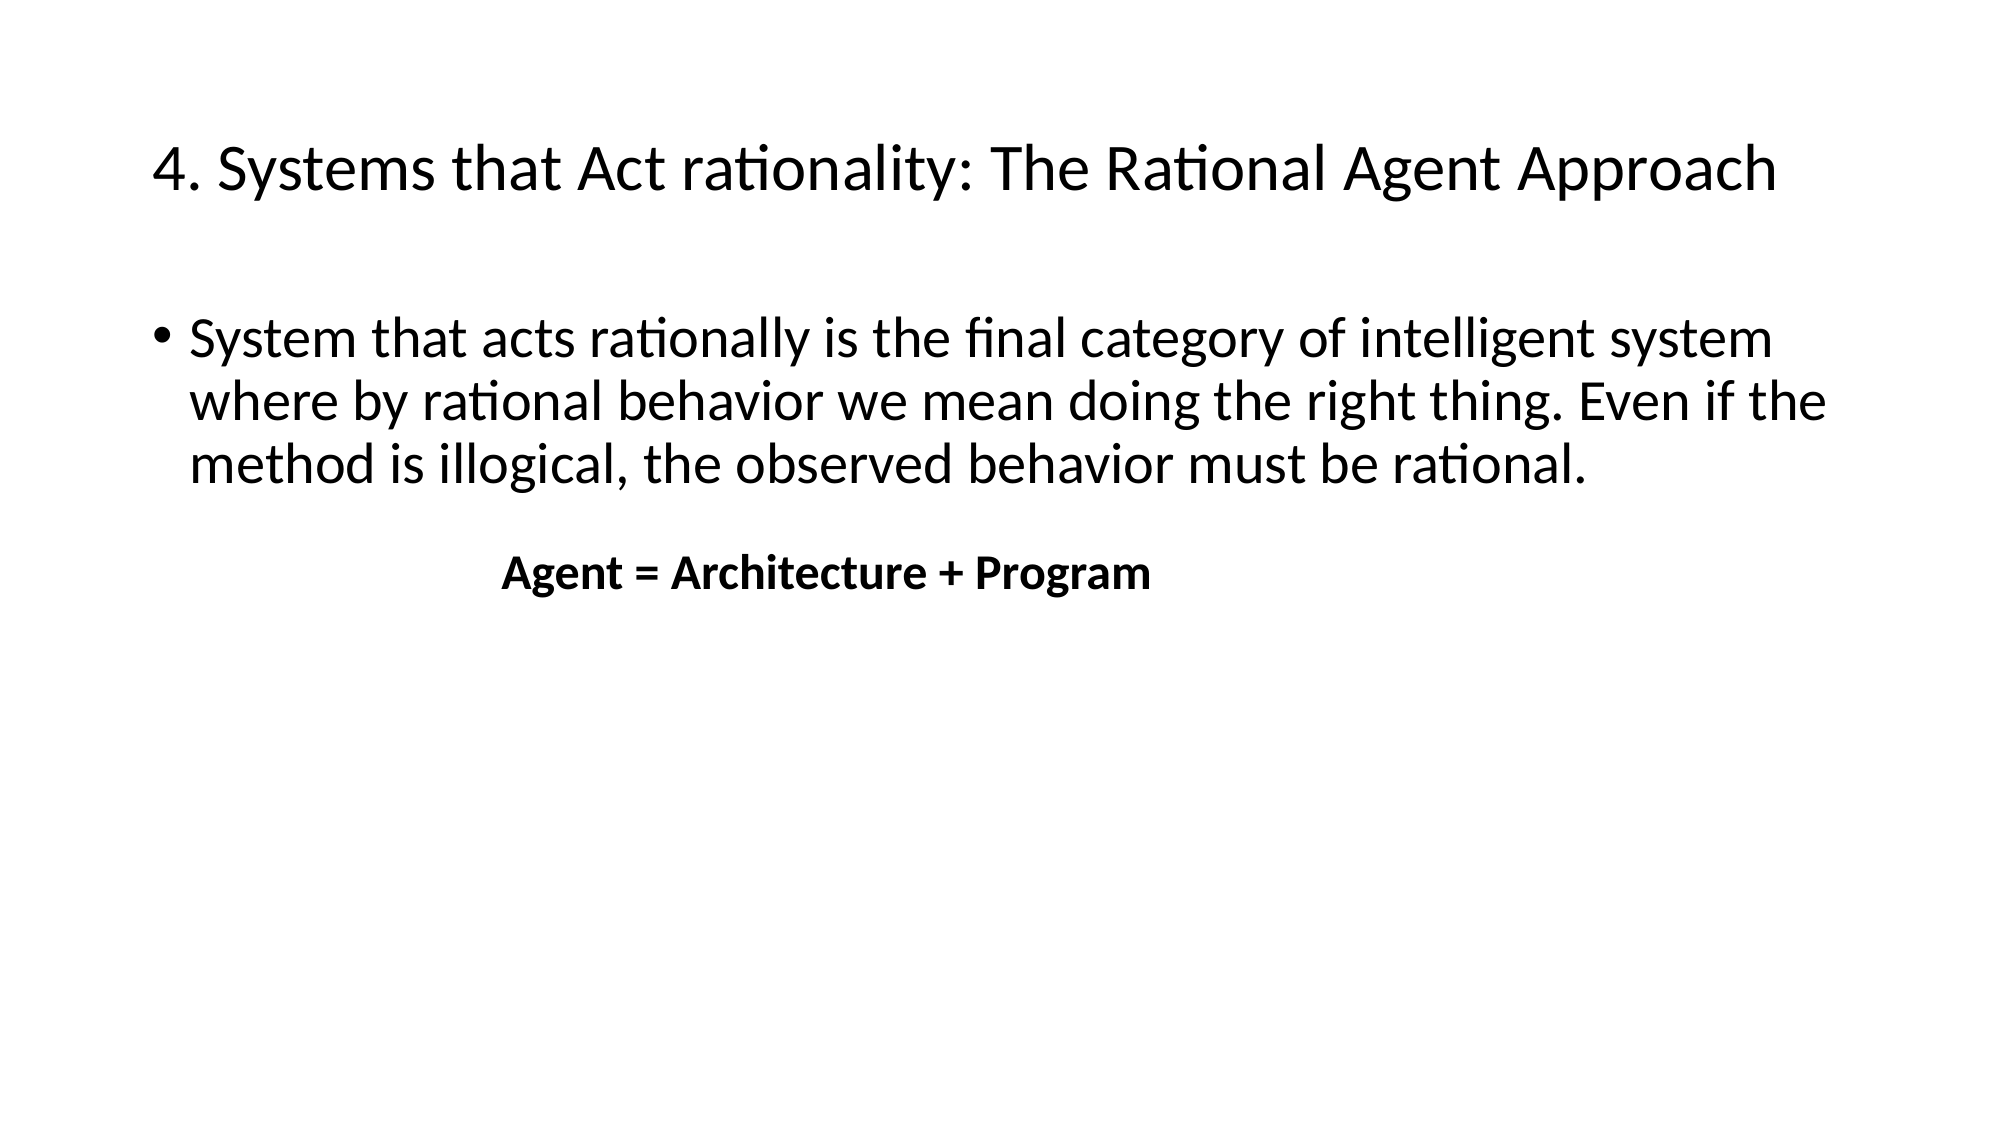

# 4. Systems that Act rationality: The Rational Agent Approach
System that acts rationally is the final category of intelligent system where by rational behavior we mean doing the right thing. Even if the method is illogical, the observed behavior must be rational.
Agent = Architecture + Program